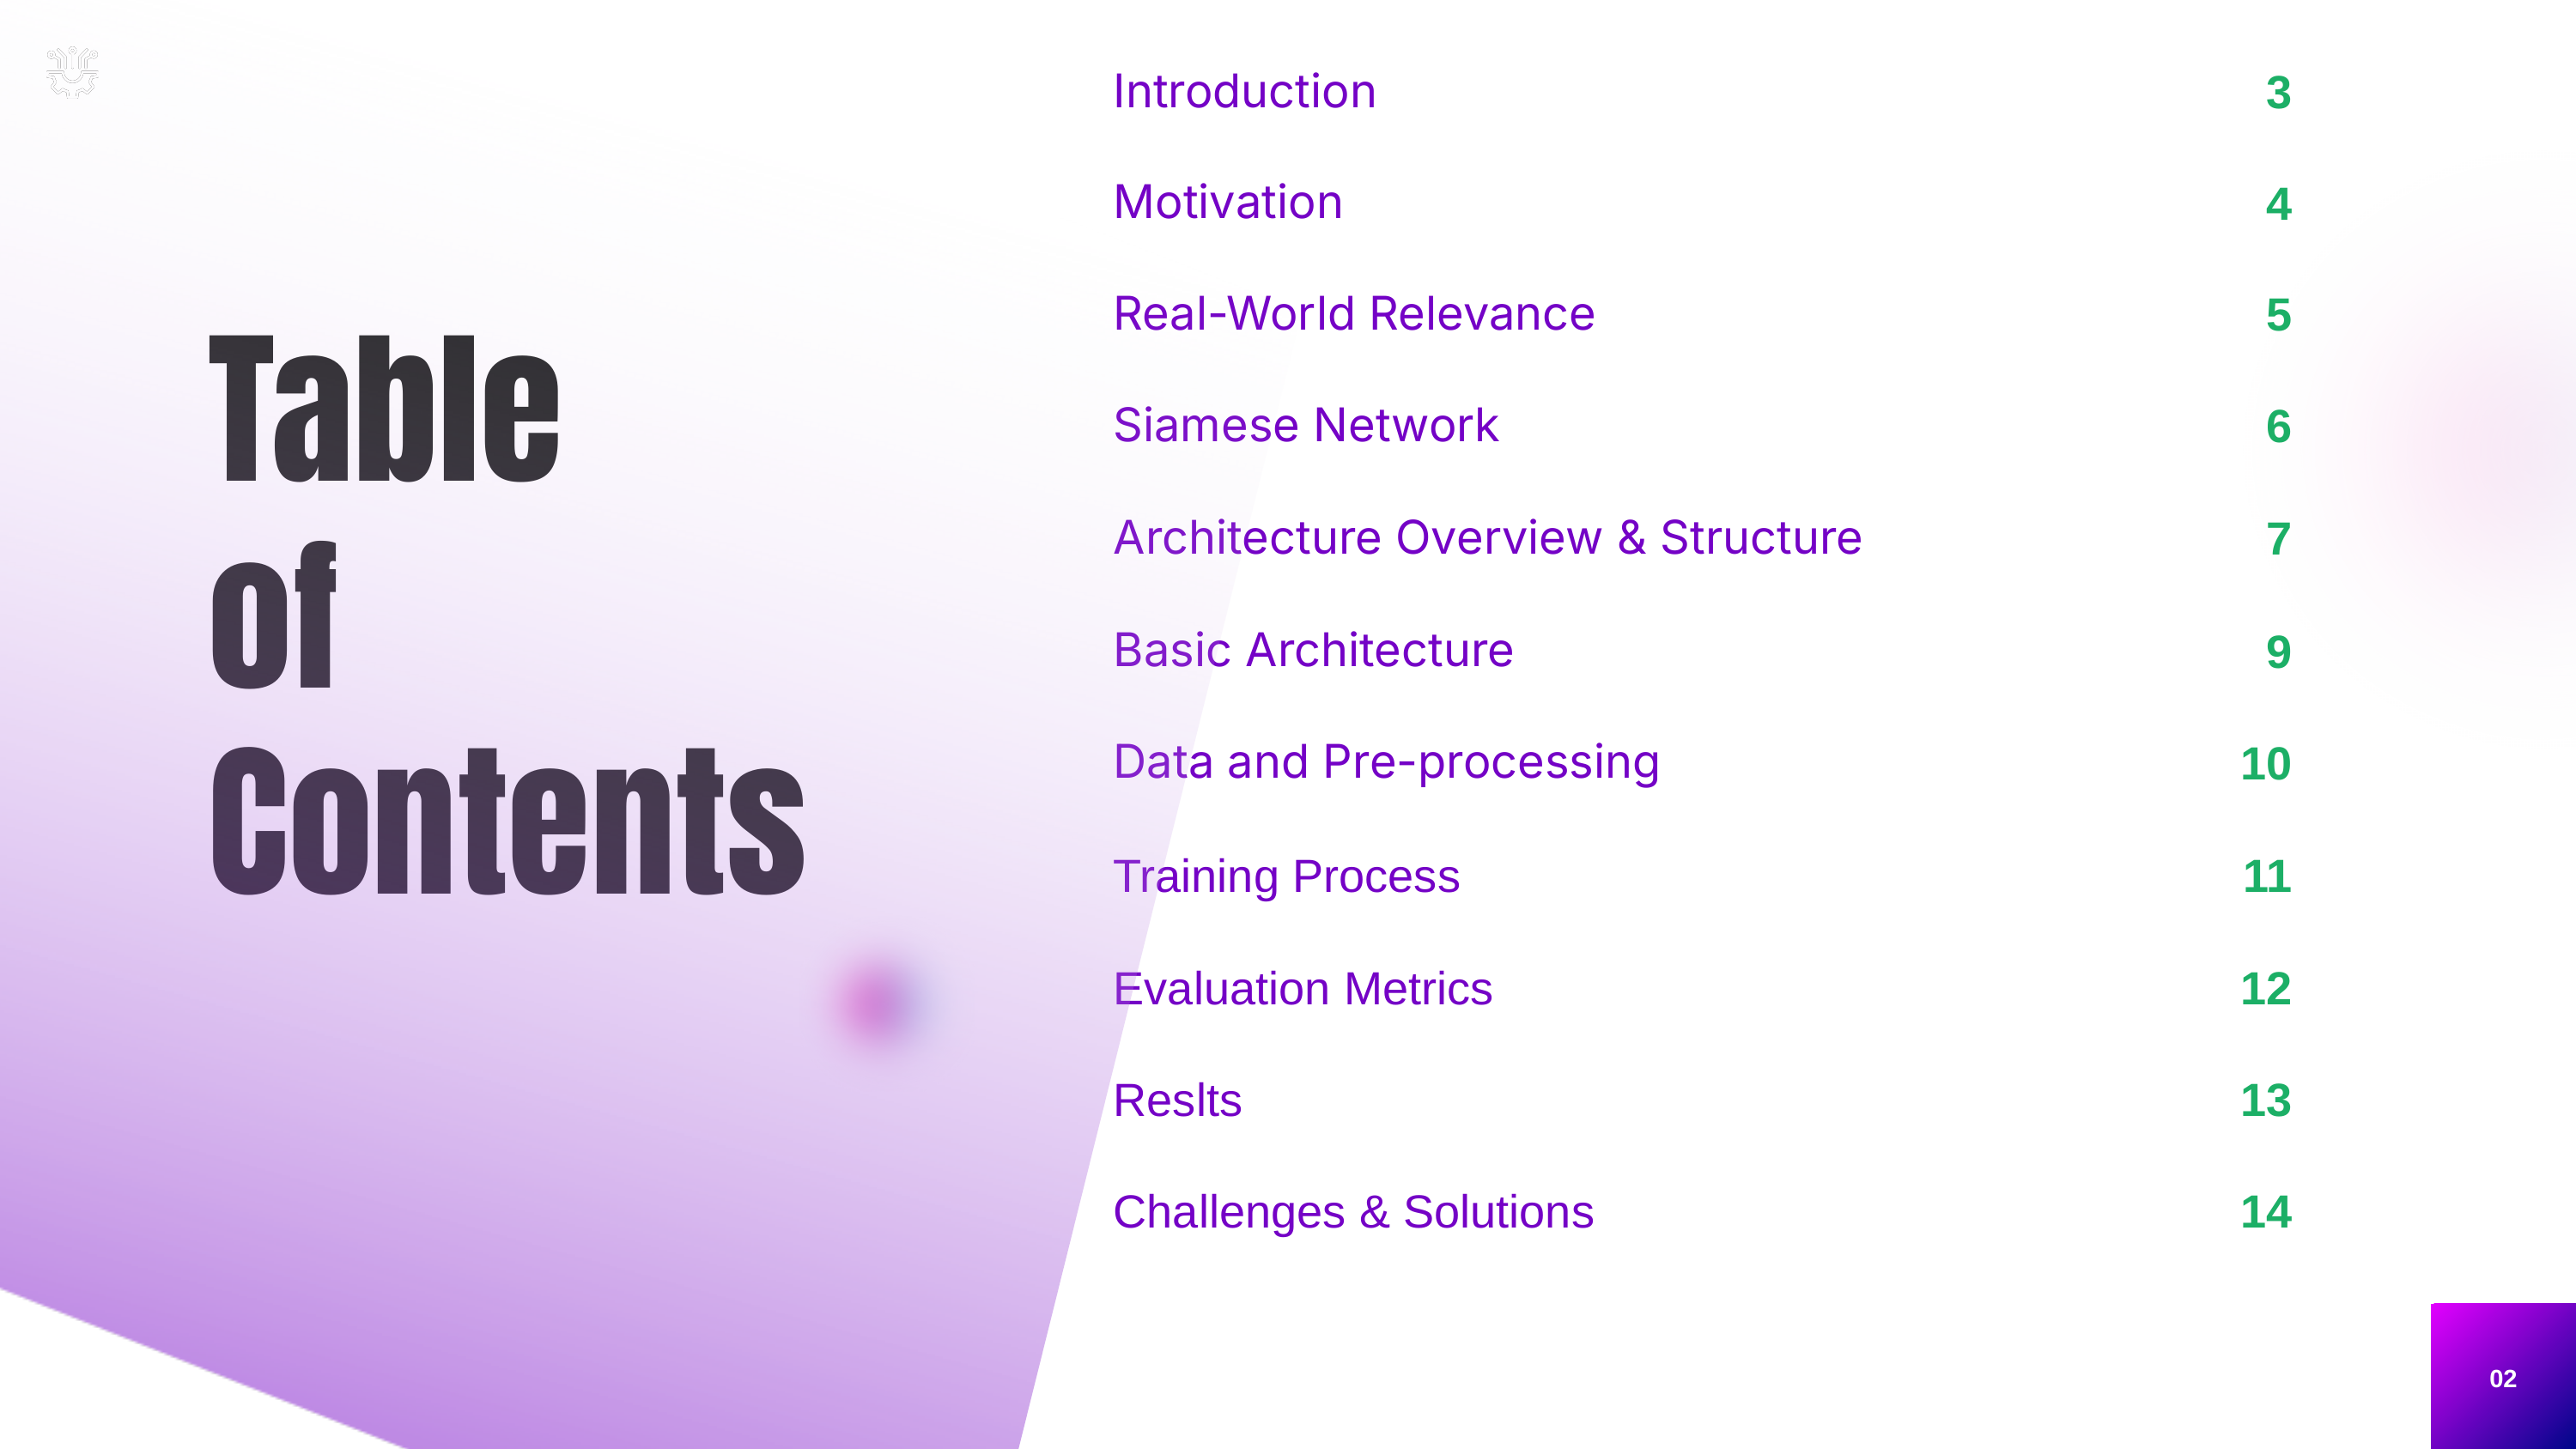

| Introduction | 3 |
| --- | --- |
| Motivation | 4 |
| Real-World Relevance | 5 |
| Siamese Network | 6 |
| Architecture Overview & Structure | 7 |
| Basic Architecture | 9 |
| Data and Pre-processing | 10 |
| Training Process | 11 |
| Evaluation Metrics | 12 |
| Reslts | 13 |
| Challenges & Solutions | 14 |
|  |  |

Table
of
Contents

02